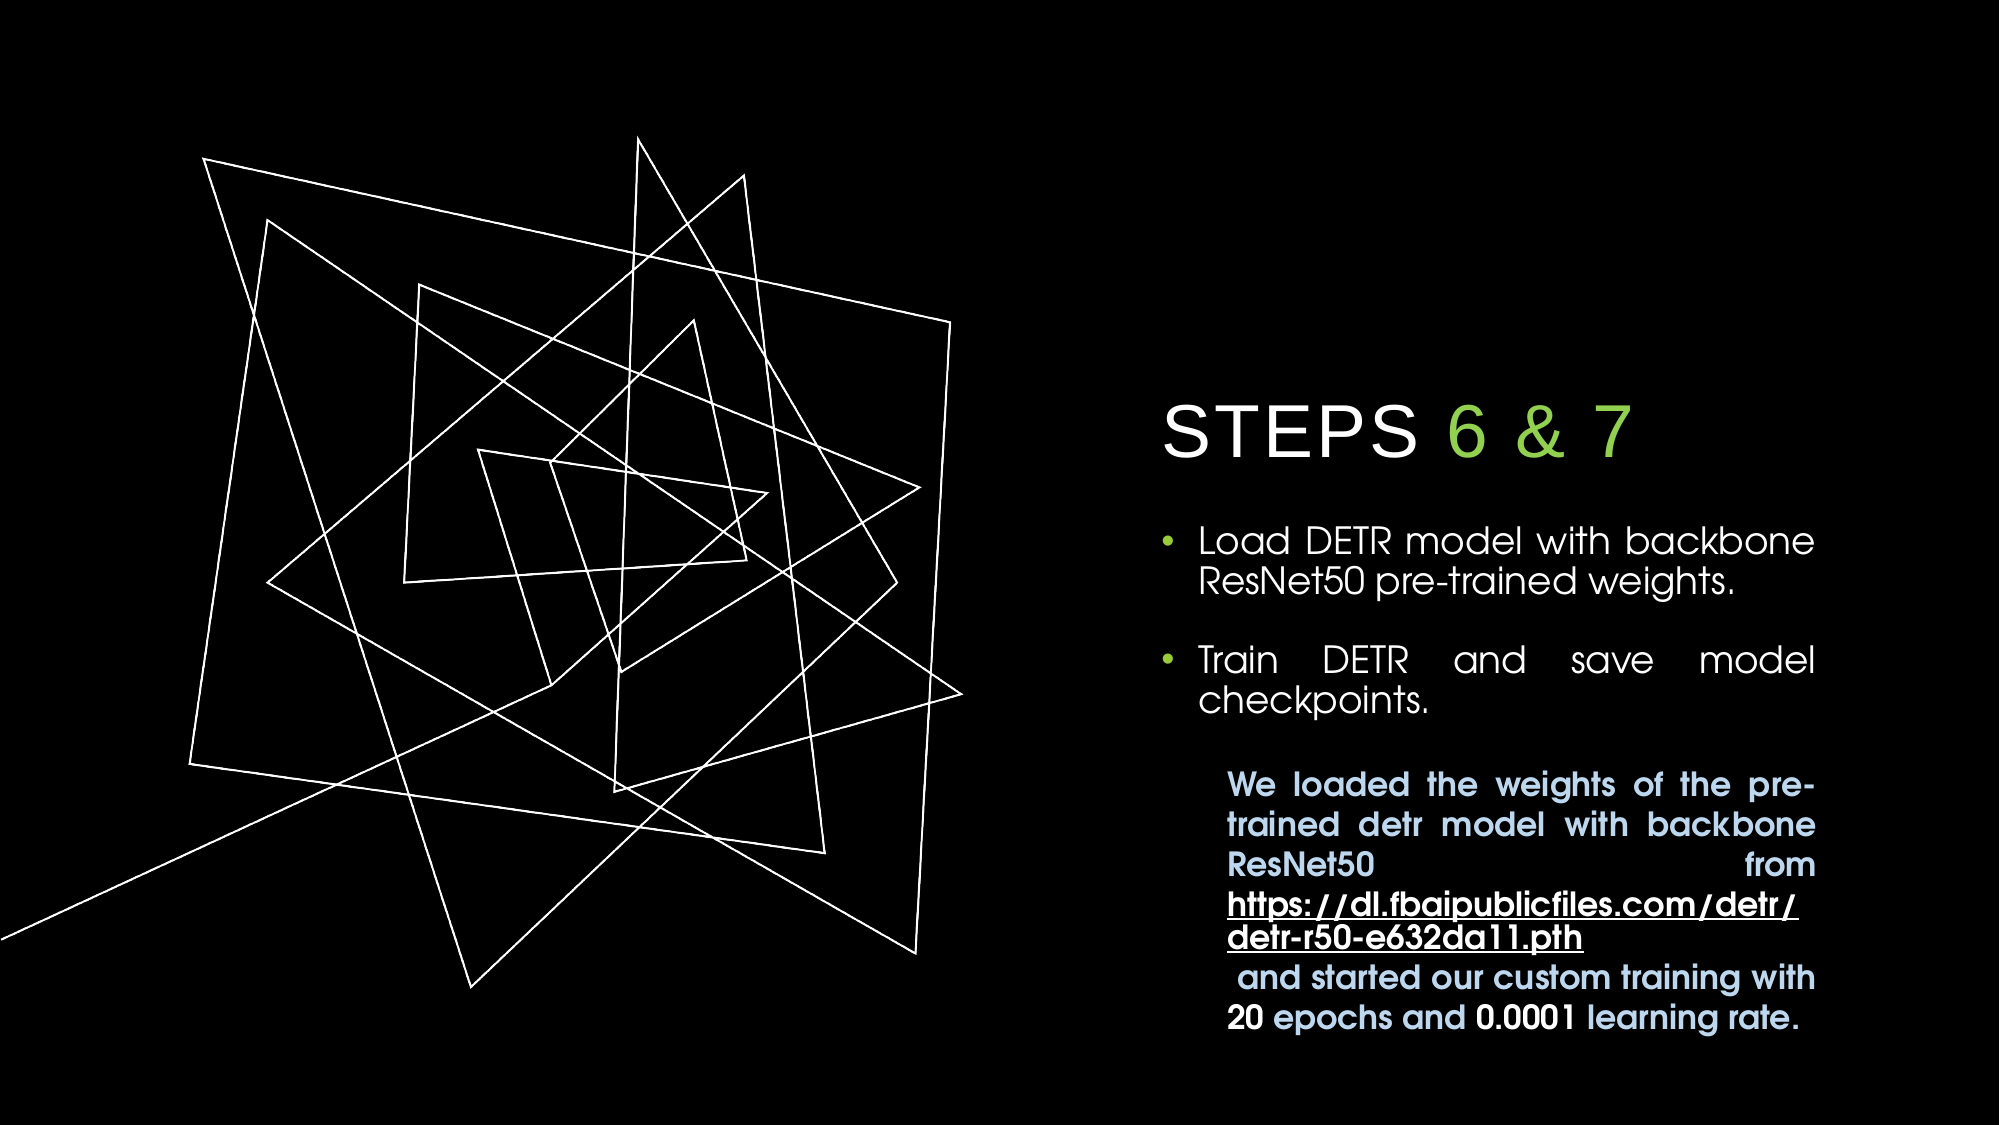

# Steps 6 & 7
Load DETR model with backbone ResNet50 pre-trained weights.
Train DETR and save model checkpoints.
We loaded the weights of the pre-trained detr model with backbone ResNet50 from https://dl.fbaipublicfiles.com/detr/detr-r50-e632da11.pth and started our custom training with 20 epochs and 0.0001 learning rate.